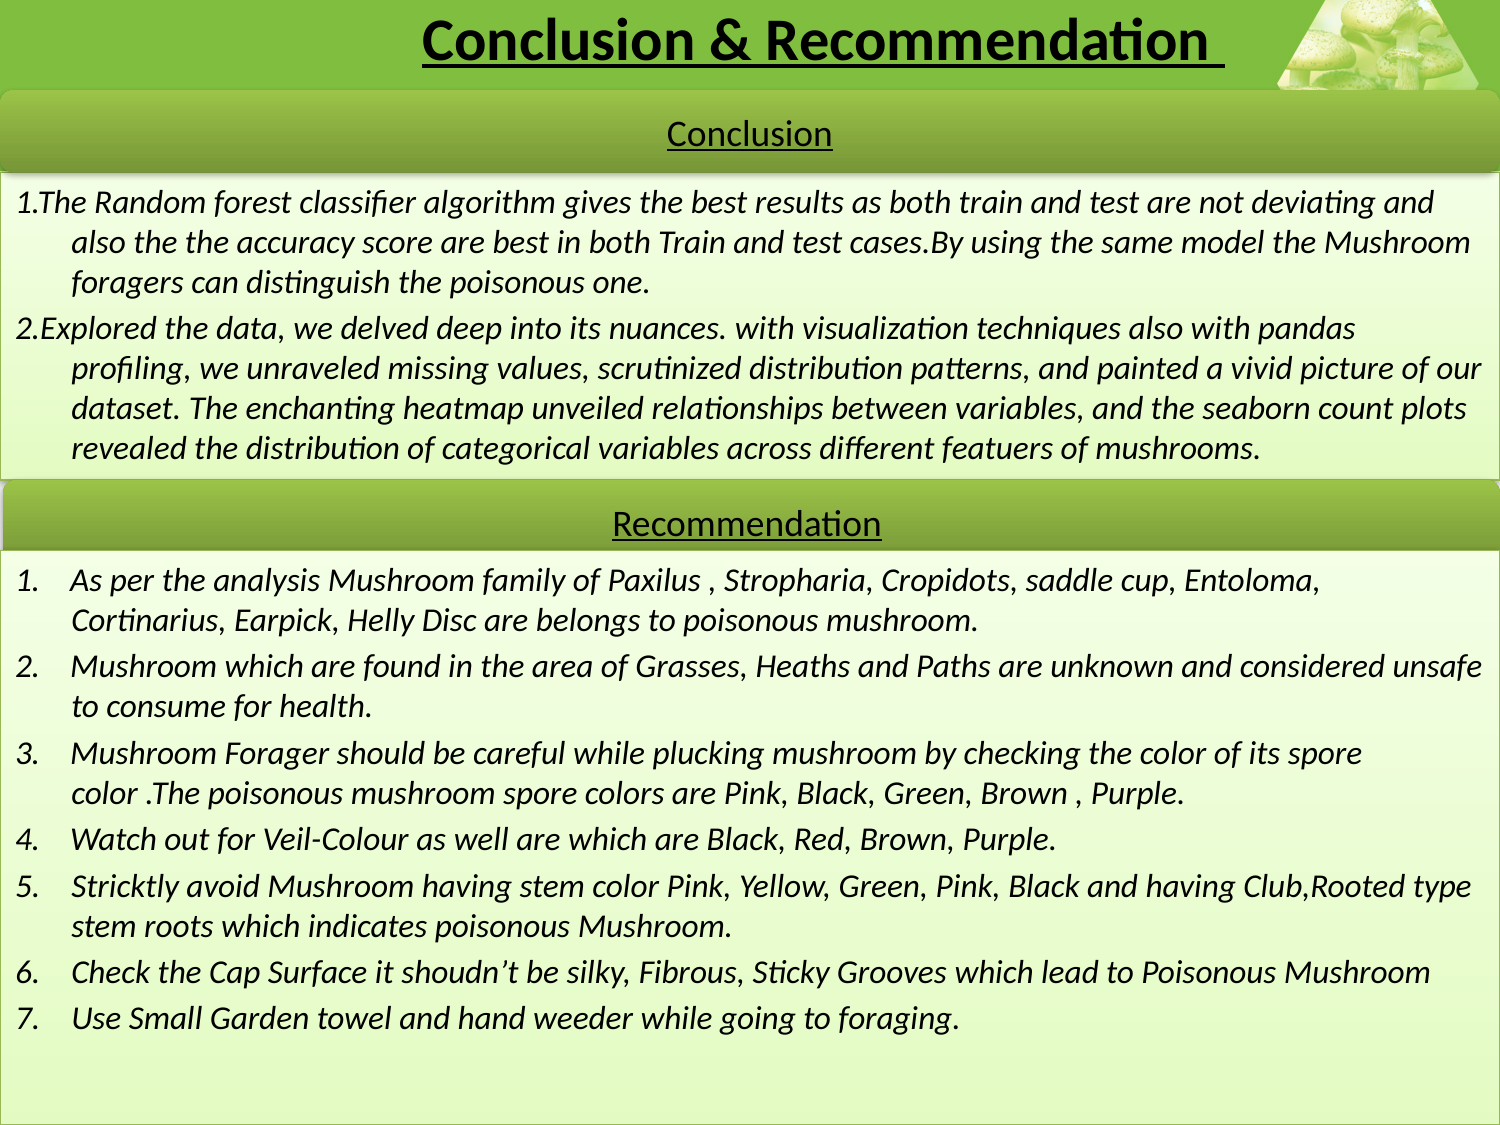

# Conclusion & Recommendation
Conclusion
1.The Random forest classifier algorithm gives the best results as both train and test are not deviating and also the the accuracy score are best in both Train and test cases.By using the same model the Mushroom foragers can distinguish the poisonous one.
2.Explored the data, we delved deep into its nuances. with visualization techniques also with pandas profiling, we unraveled missing values, scrutinized distribution patterns, and painted a vivid picture of our dataset. The enchanting heatmap unveiled relationships between variables, and the seaborn count plots revealed the distribution of categorical variables across different featuers of mushrooms.
Recommendation
1.    As per the analysis Mushroom family of Paxilus , Stropharia, Cropidots, saddle cup, Entoloma, Cortinarius, Earpick, Helly Disc are belongs to poisonous mushroom.
2.    Mushroom which are found in the area of Grasses, Heaths and Paths are unknown and considered unsafe to consume for health.
3.    Mushroom Forager should be careful while plucking mushroom by checking the color of its spore color .The poisonous mushroom spore colors are Pink, Black, Green, Brown , Purple.
4.    Watch out for Veil-Colour as well are which are Black, Red, Brown, Purple.
Stricktly avoid Mushroom having stem color Pink, Yellow, Green, Pink, Black and having Club,Rooted type stem roots which indicates poisonous Mushroom.
Check the Cap Surface it shoudn’t be silky, Fibrous, Sticky Grooves which lead to Poisonous Mushroom
Use Small Garden towel and hand weeder while going to foraging.